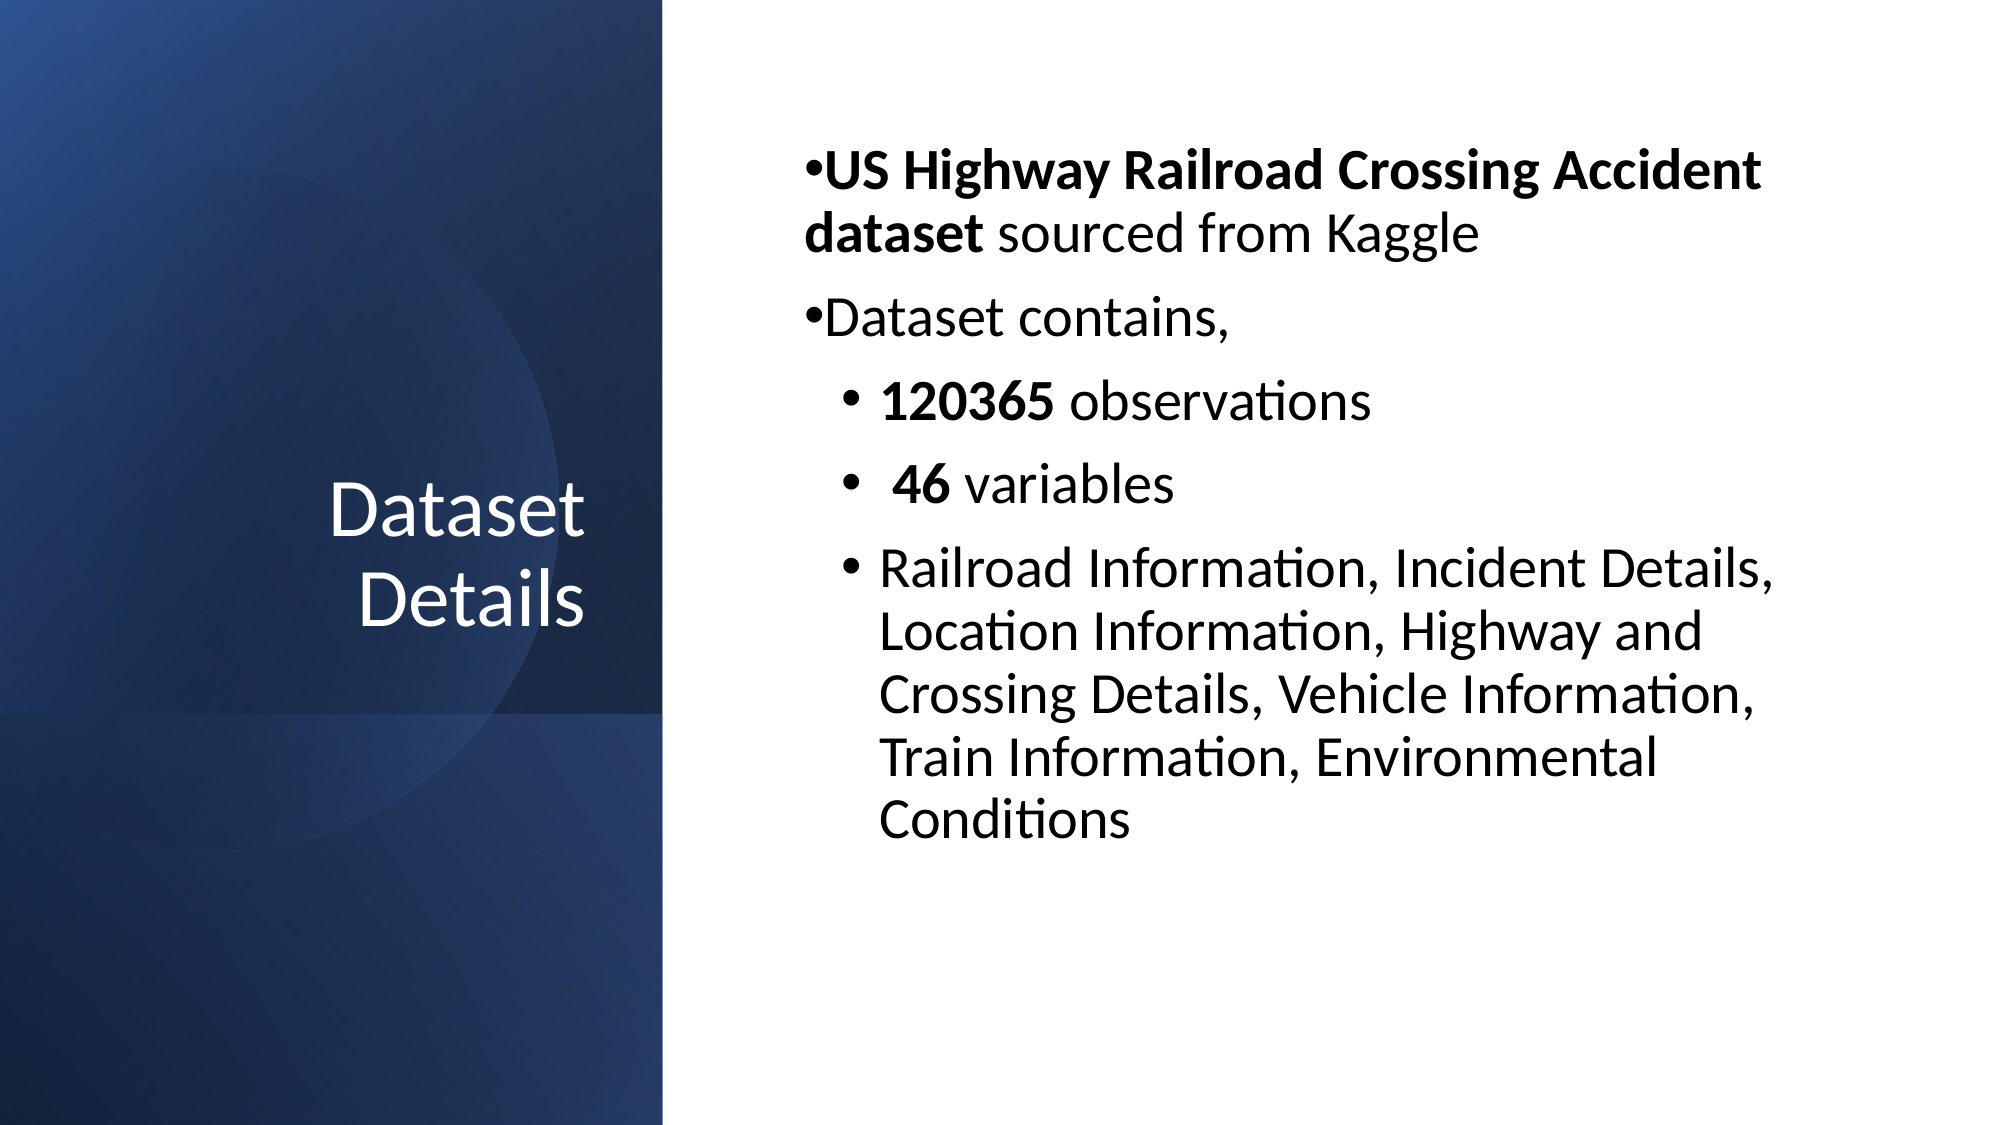

Dataset Details
US Highway Railroad Crossing Accident dataset sourced from Kaggle
Dataset contains,
120365 observations
 46 variables
Railroad Information, Incident Details, Location Information, Highway and Crossing Details, Vehicle Information, Train Information, Environmental Conditions